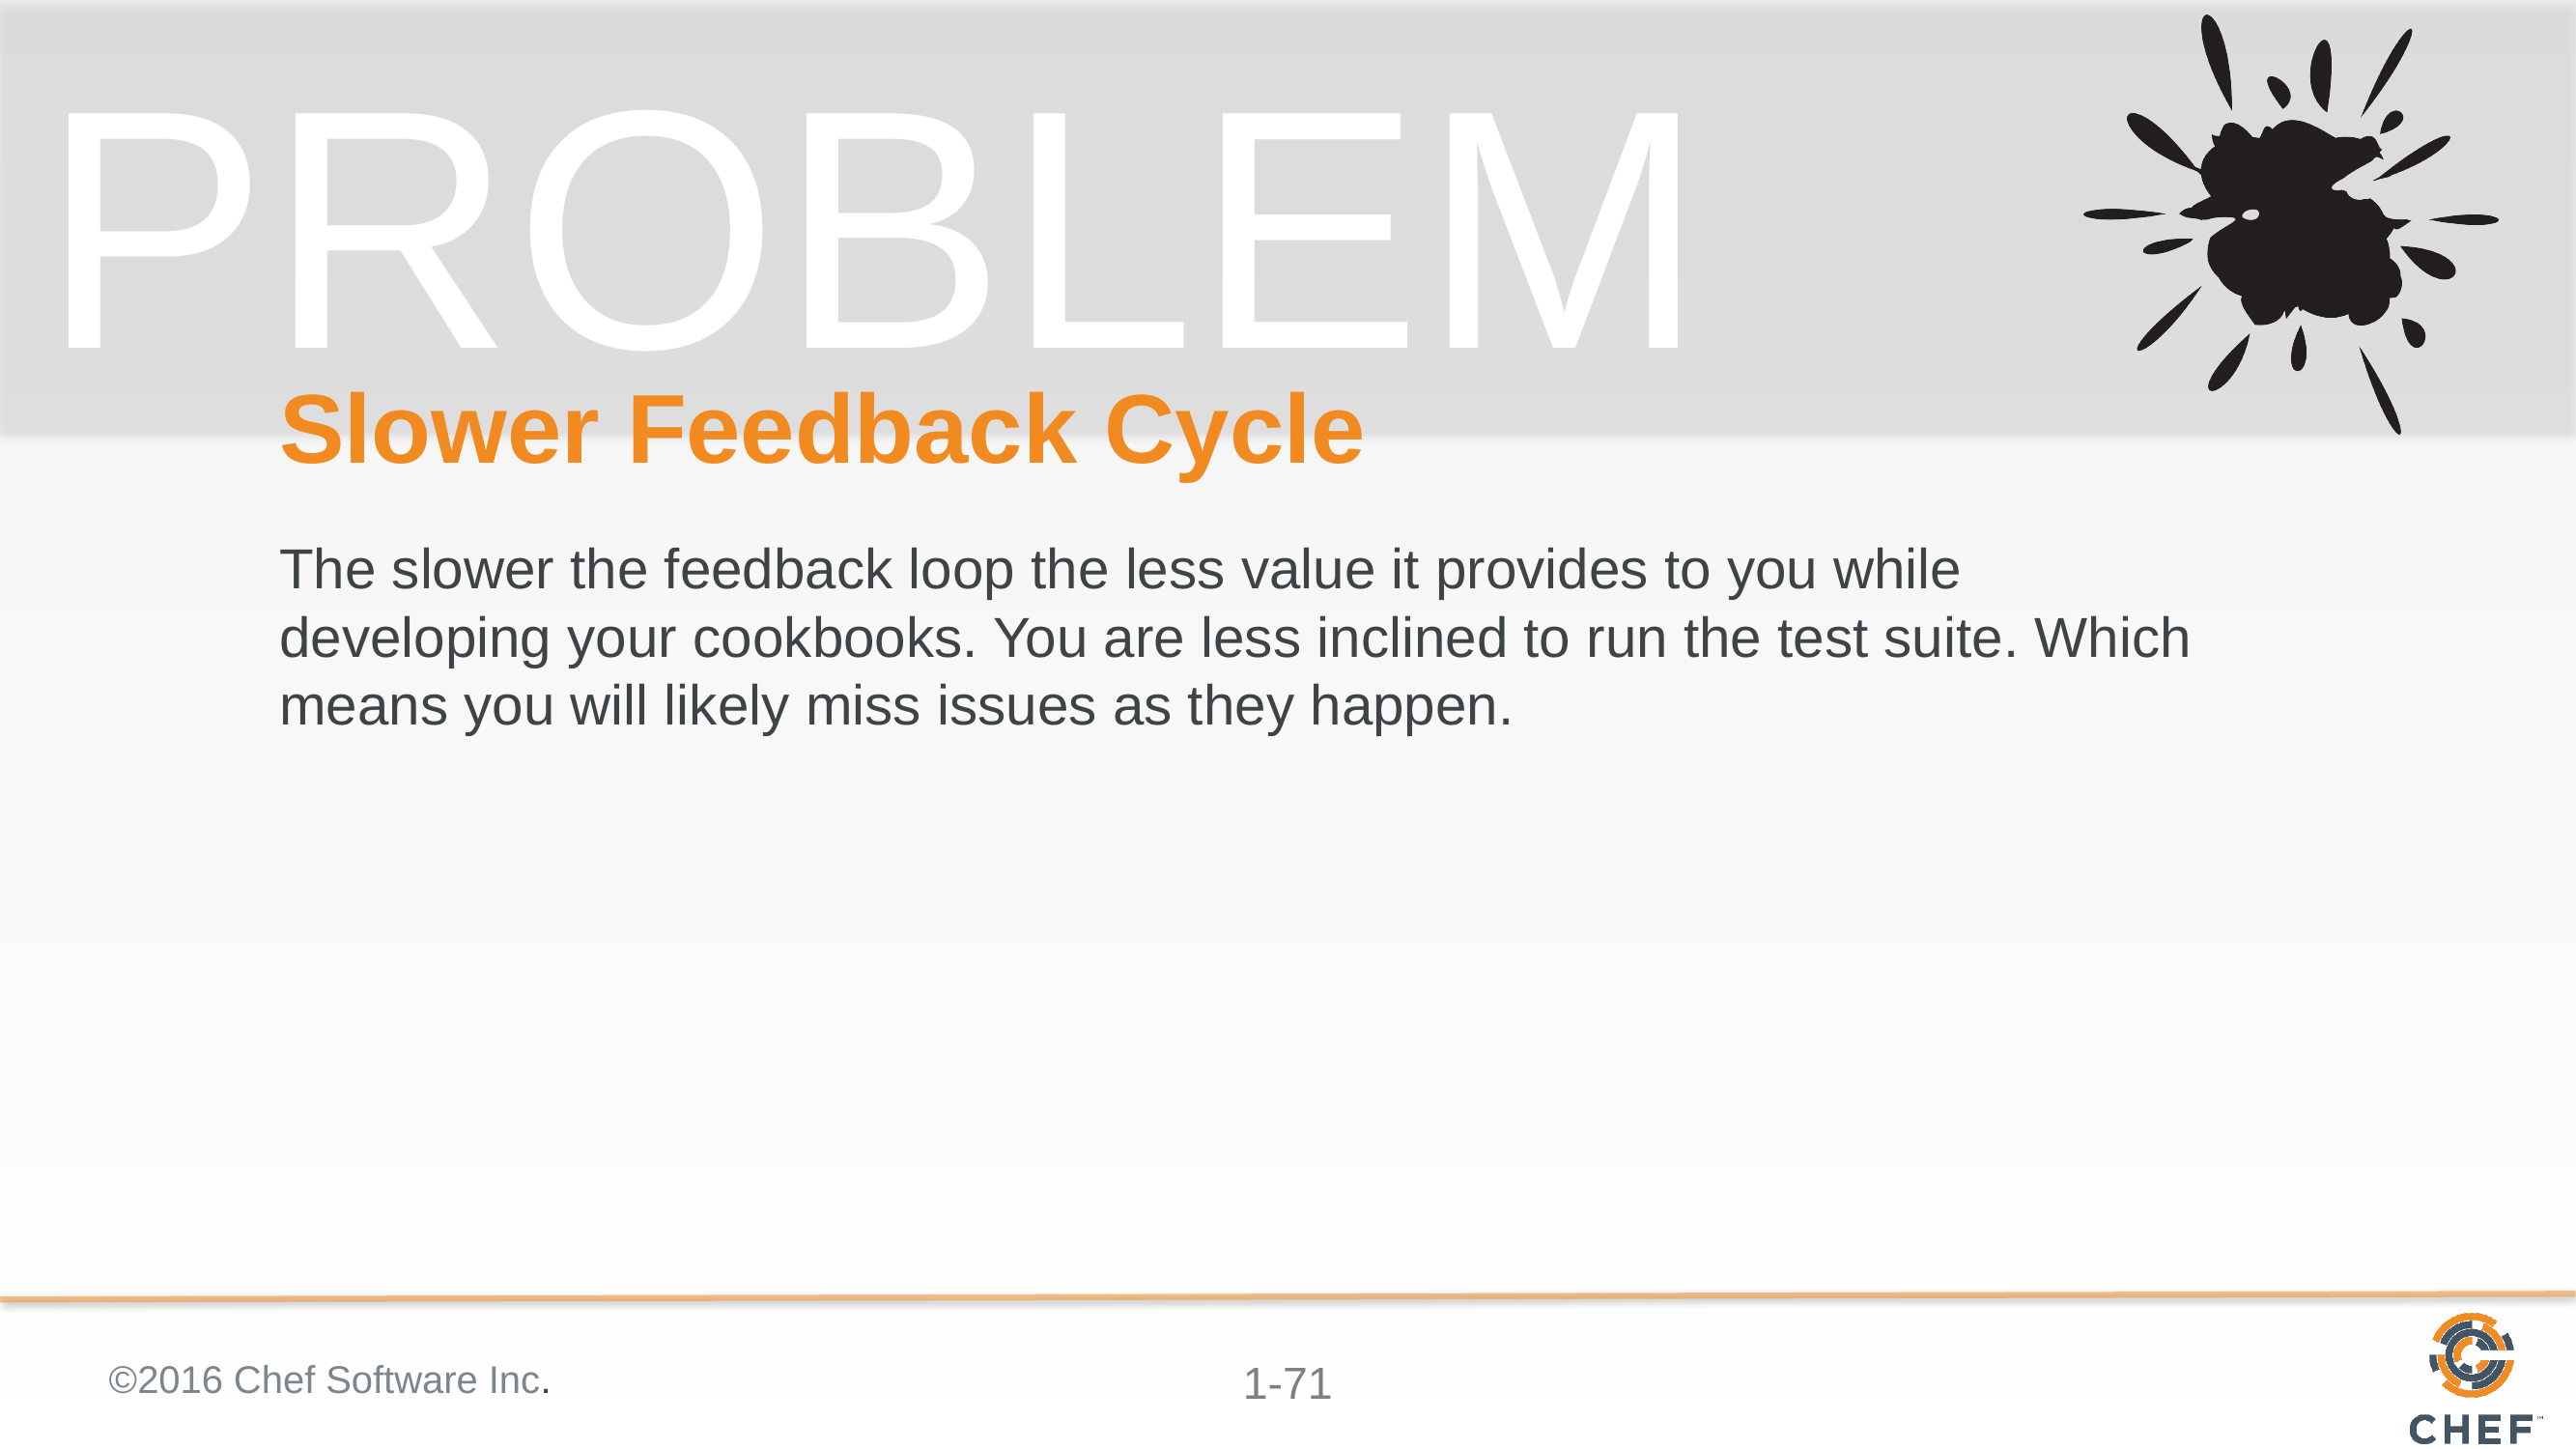

# Slower Feedback Cycle
The slower the feedback loop the less value it provides to you while developing your cookbooks. You are less inclined to run the test suite. Which means you will likely miss issues as they happen.